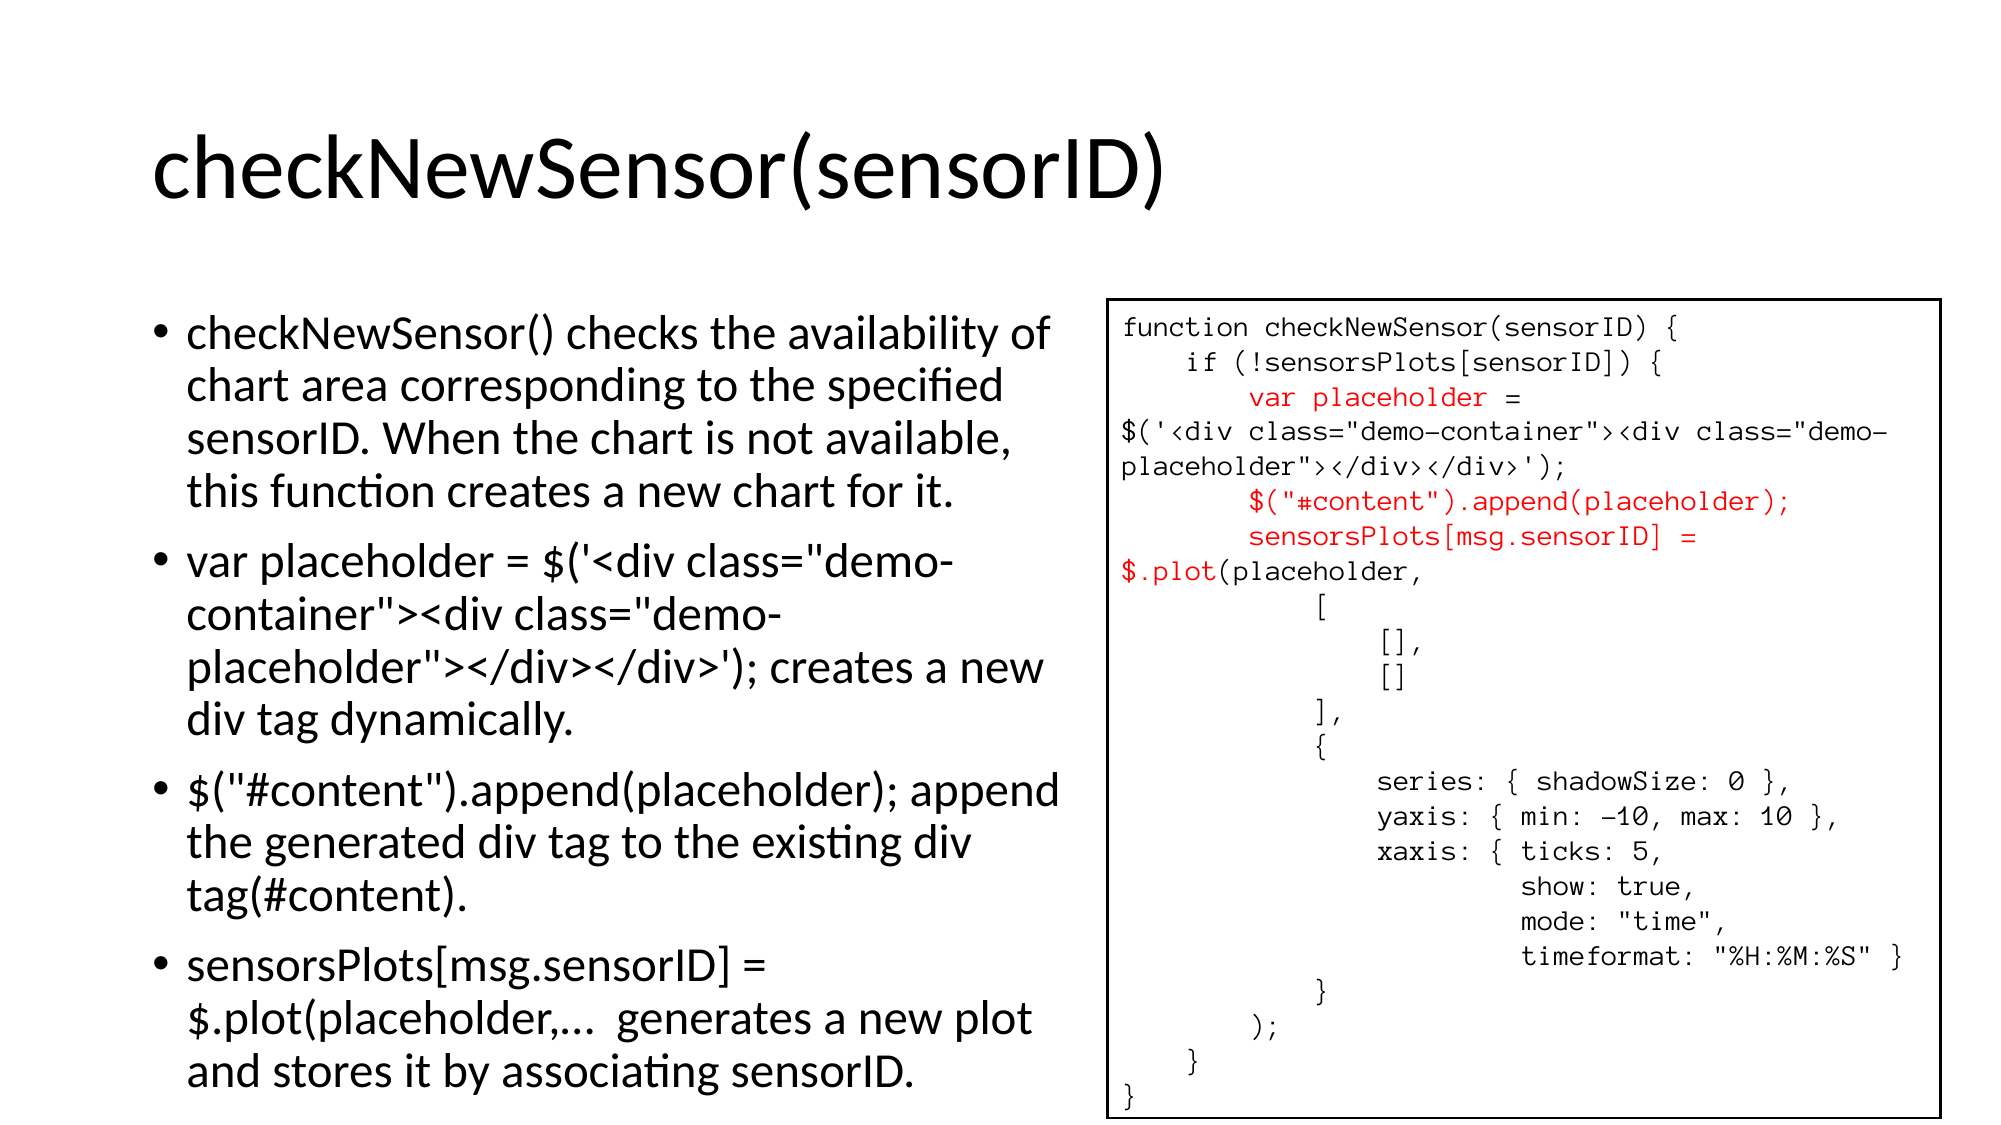

# checkNewSensor(sensorID)
checkNewSensor() checks the availability of chart area corresponding to the specified sensorID. When the chart is not available, this function creates a new chart for it.
var placeholder = $('<div class="demo-container"><div class="demo-placeholder"></div></div>'); creates a new div tag dynamically.
$("#content").append(placeholder); append the generated div tag to the existing div tag(#content).
sensorsPlots[msg.sensorID] = $.plot(placeholder,…  generates a new plot and stores it by associating sensorID.

function checkNewSensor(sensorID) {
    if (!sensorsPlots[sensorID]) {
        var placeholder =
$('<div class="demo-container"><div class="demo-placeholder"></div></div>');
        $("#content").append(placeholder);
        sensorsPlots[msg.sensorID] = $.plot(placeholder,
            [
                [],
                []
            ],
            {
                series: { shadowSize: 0 },
                yaxis: { min: -10, max: 10 },
                xaxis: { ticks: 5,
                         show: true,
                         mode: "time",
                         timeformat: "%H:%M:%S" }
            }
        );
    }
}
206